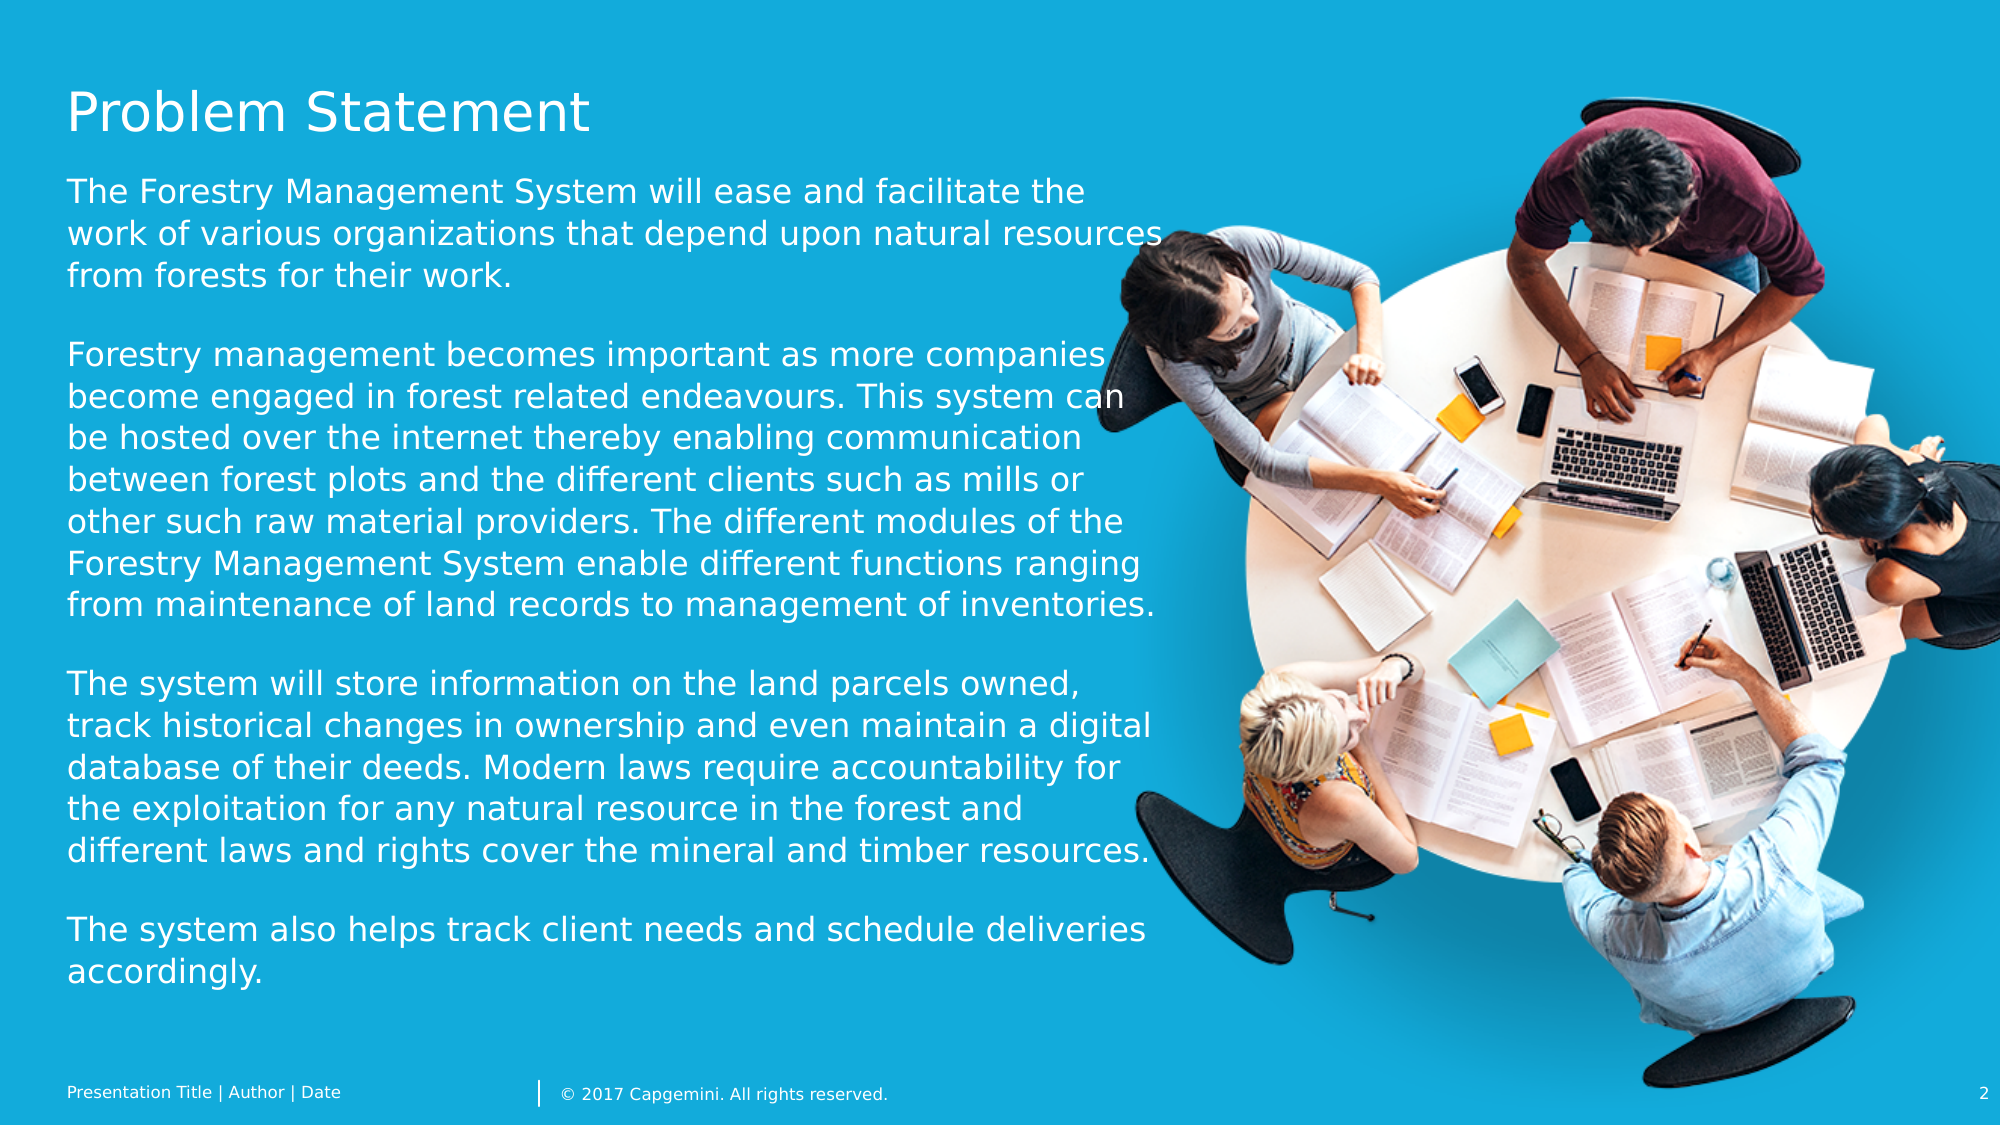

# Problem Statement
The Forestry Management System will ease and facilitate the work of various organizations that depend upon natural resources from forests for their work.
Forestry management becomes important as more companies become engaged in forest related endeavours. This system can be hosted over the internet thereby enabling communication between forest plots and the different clients such as mills or other such raw material providers. The different modules of the Forestry Management System enable different functions ranging from maintenance of land records to management of inventories.
The system will store information on the land parcels owned, track historical changes in ownership and even maintain a digital database of their deeds. Modern laws require accountability for the exploitation for any natural resource in the forest and different laws and rights cover the mineral and timber resources.
The system also helps track client needs and schedule deliveries accordingly.